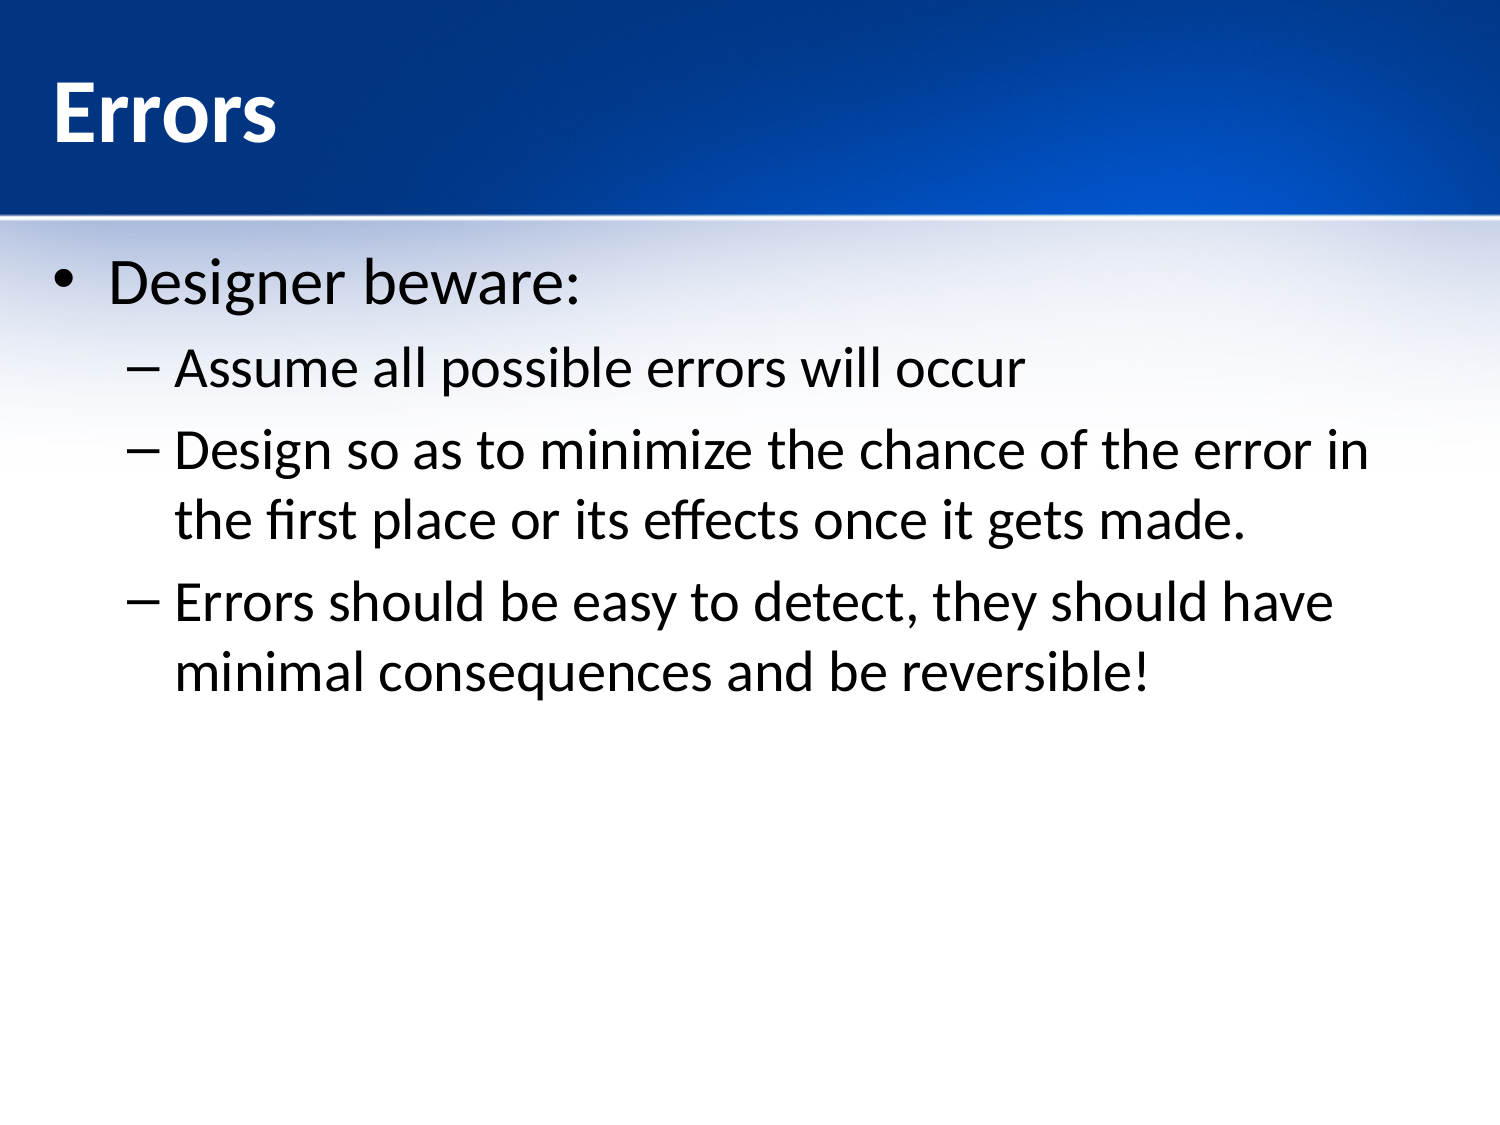

# Errors
Designer beware:
Assume all possible errors will occur
Design so as to minimize the chance of the error in the first place or its effects once it gets made.
Errors should be easy to detect, they should have minimal consequences and be reversible!